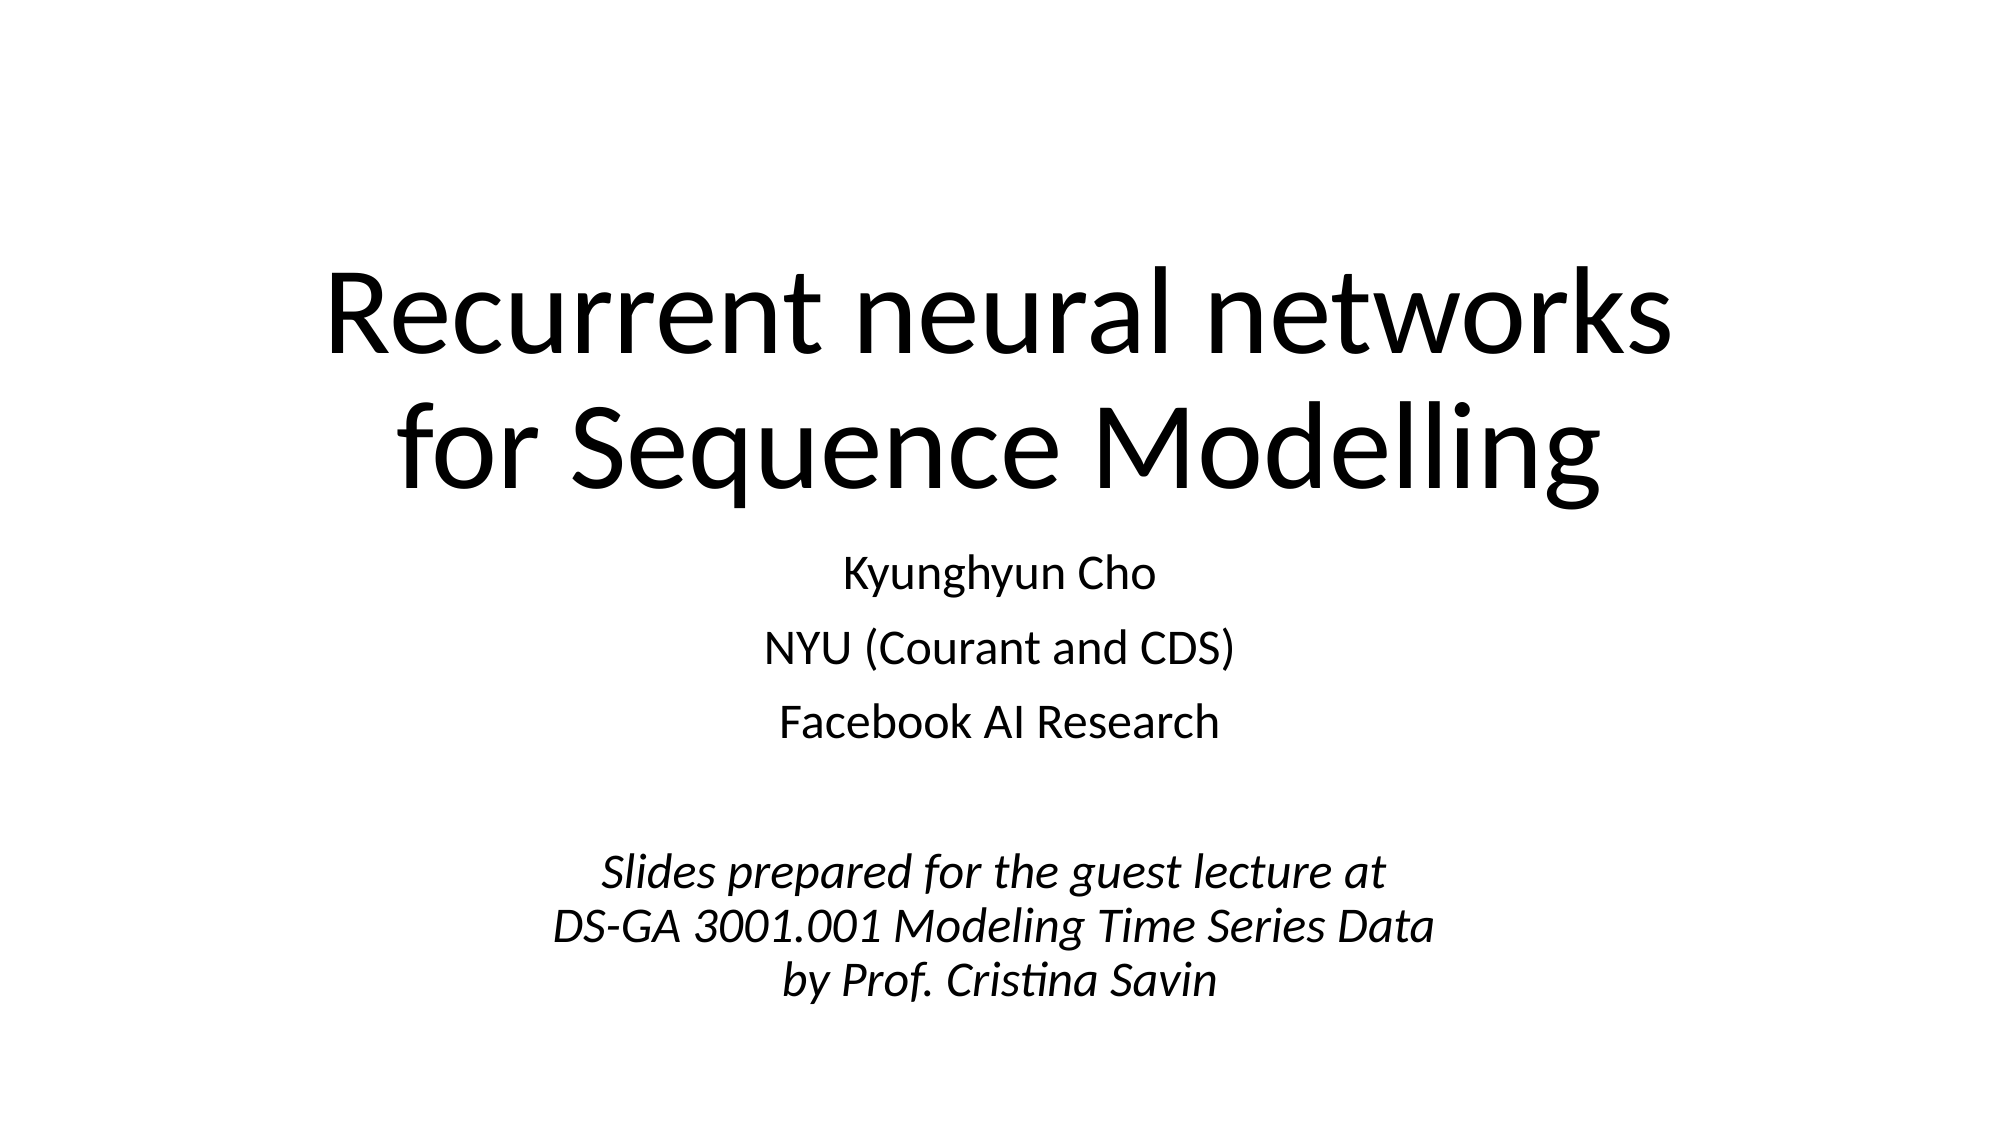

# Recurrent neural networks for Sequence Modelling
Kyunghyun Cho
NYU (Courant and CDS)
Facebook AI Research

Slides prepared for the guest lecture at
DS-GA 3001.001 Modeling Time Series Data
by Prof. Cristina Savin